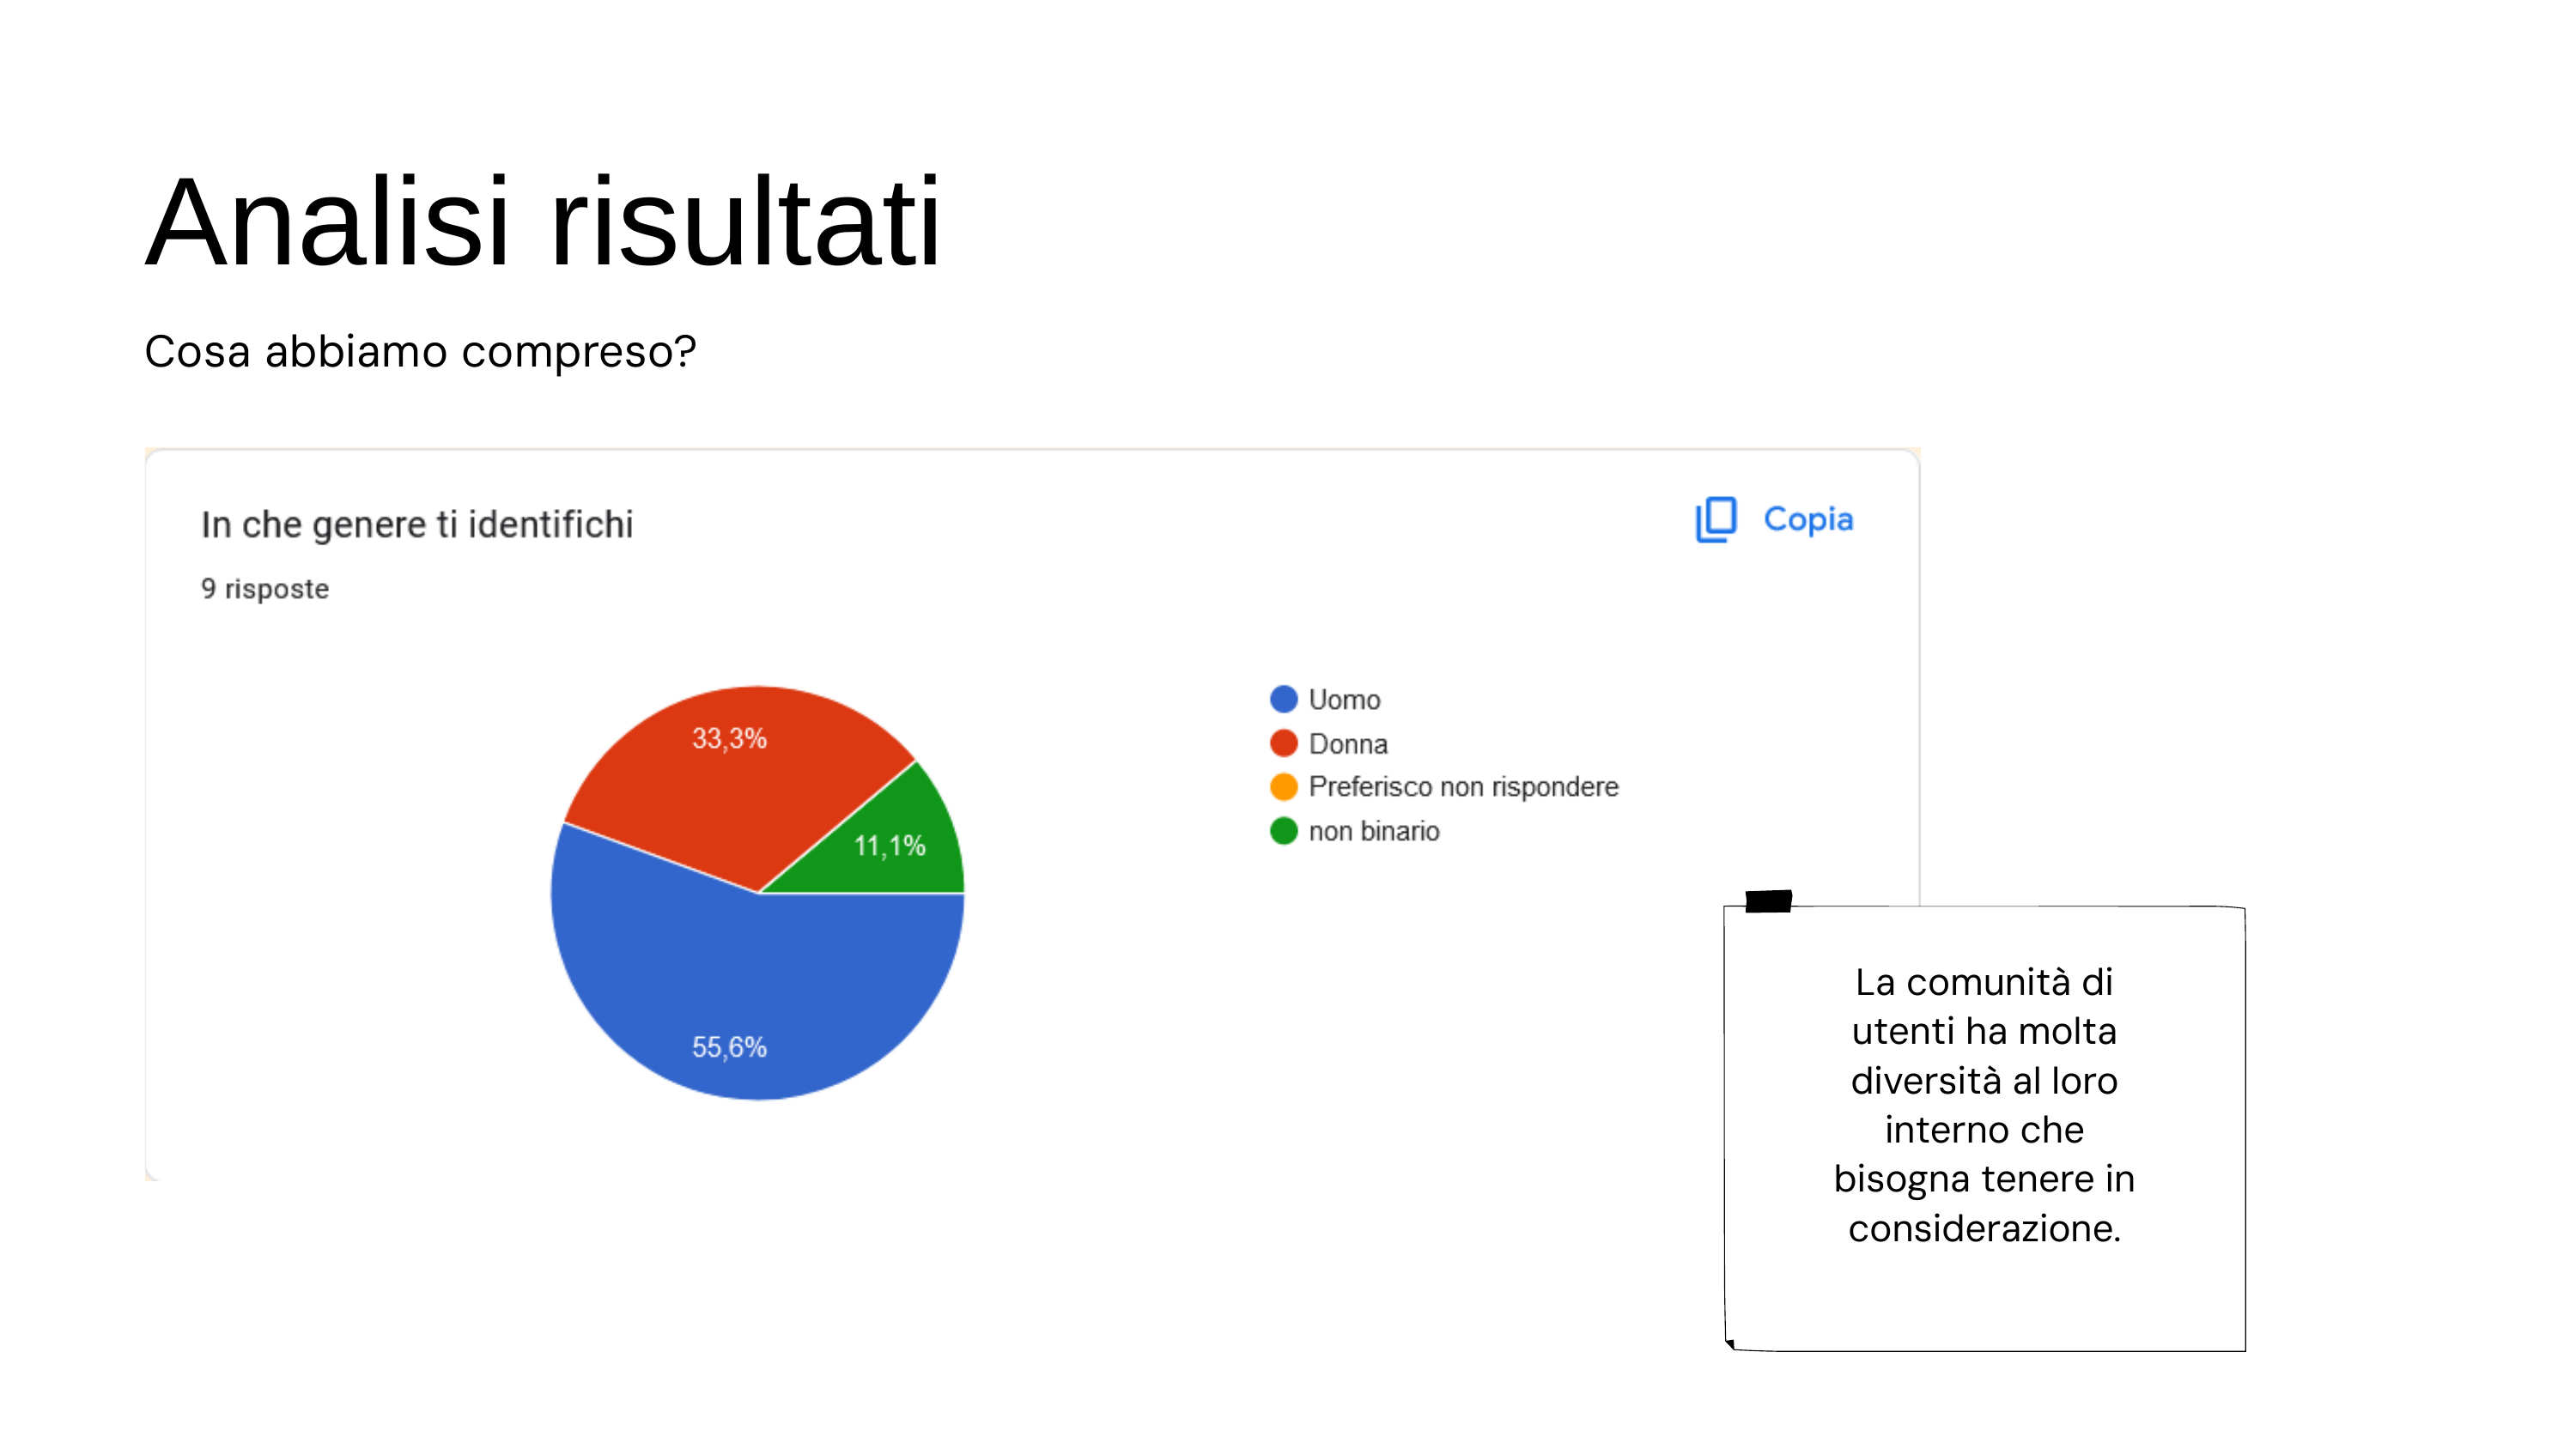

Analisi risultati
Cosa abbiamo compreso?

La comunità di utenti ha molta diversità al loro interno che bisogna tenere in considerazione.